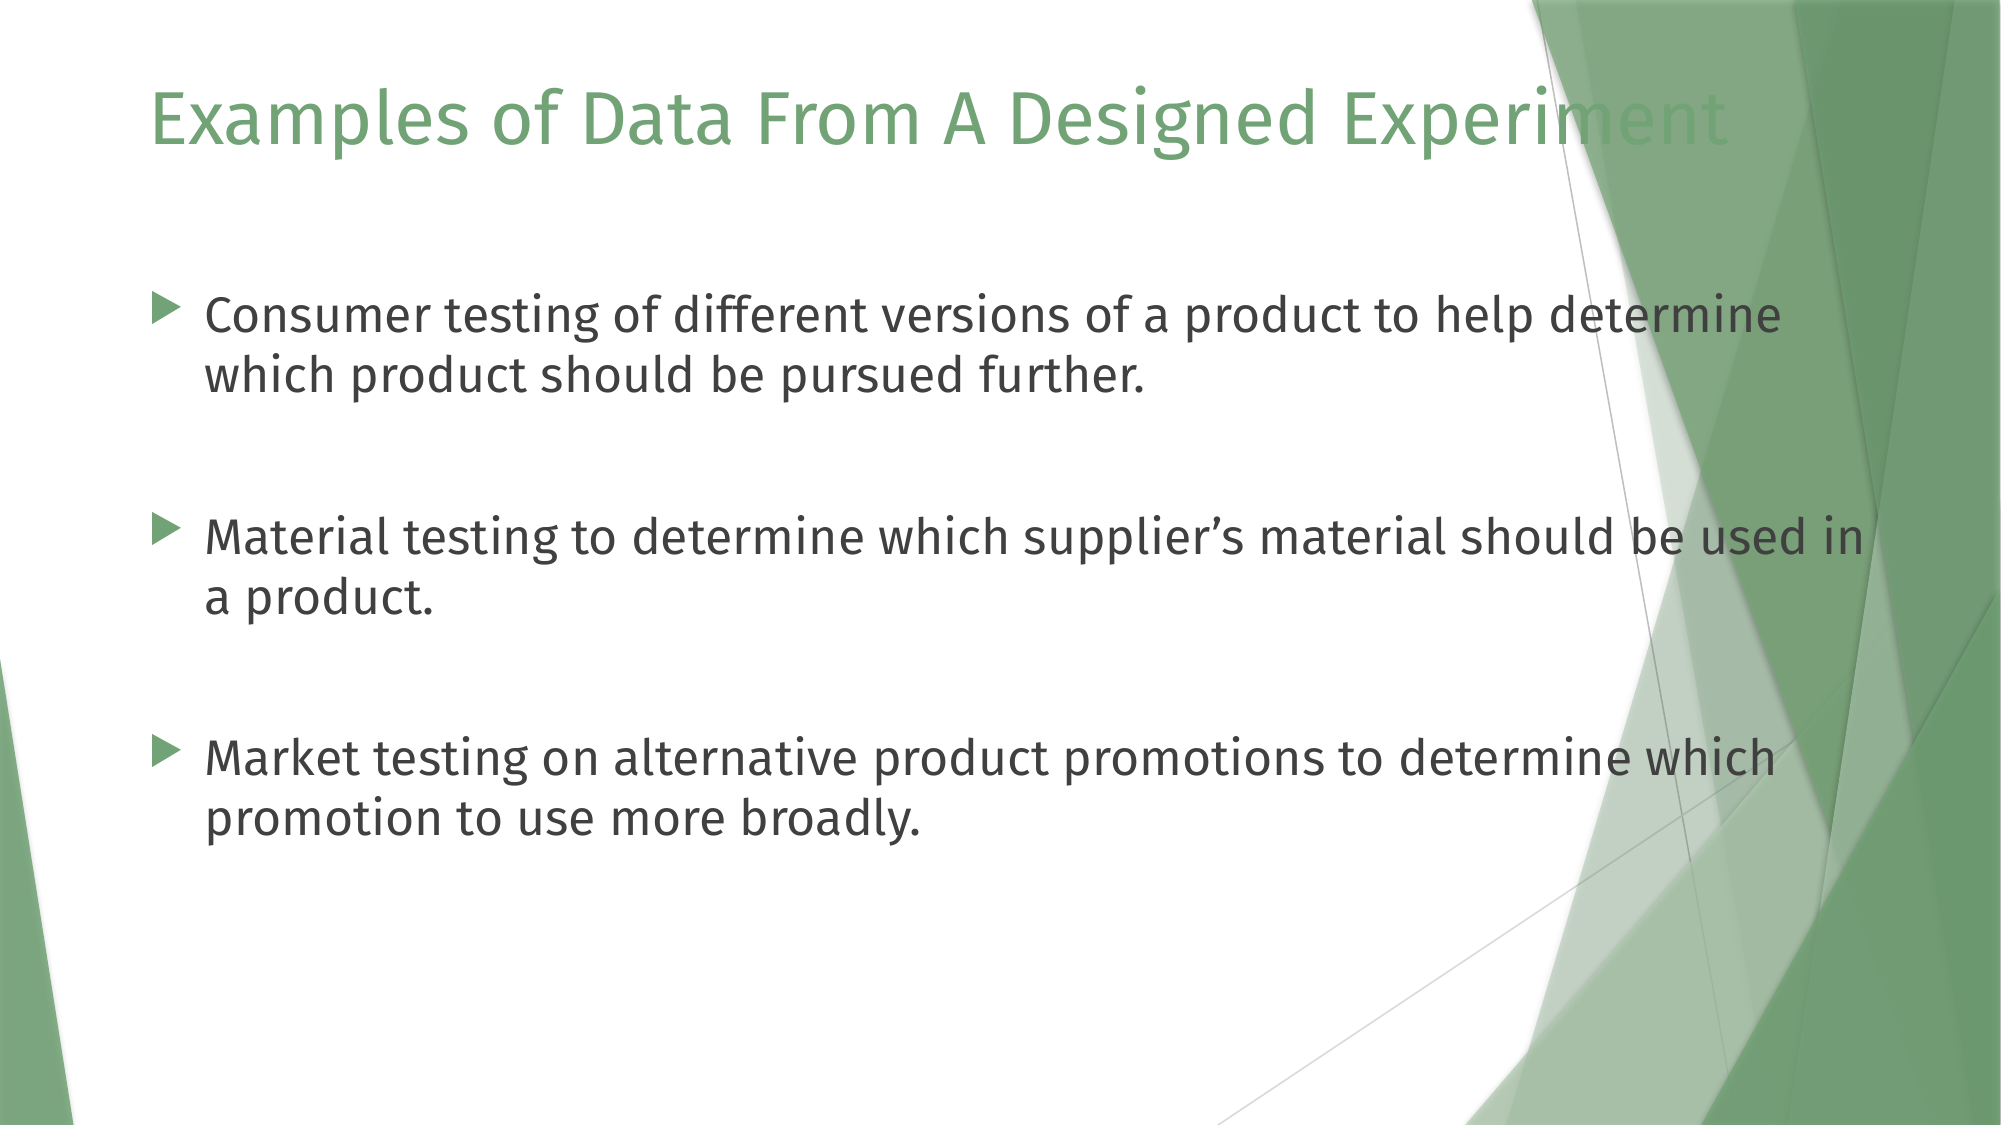

Examples of Data From A Designed Experiment
Consumer testing of different versions of a product to help determine which product should be pursued further.

Material testing to determine which supplier’s material should be used in a product.

Market testing on alternative product promotions to determine which promotion to use more broadly.